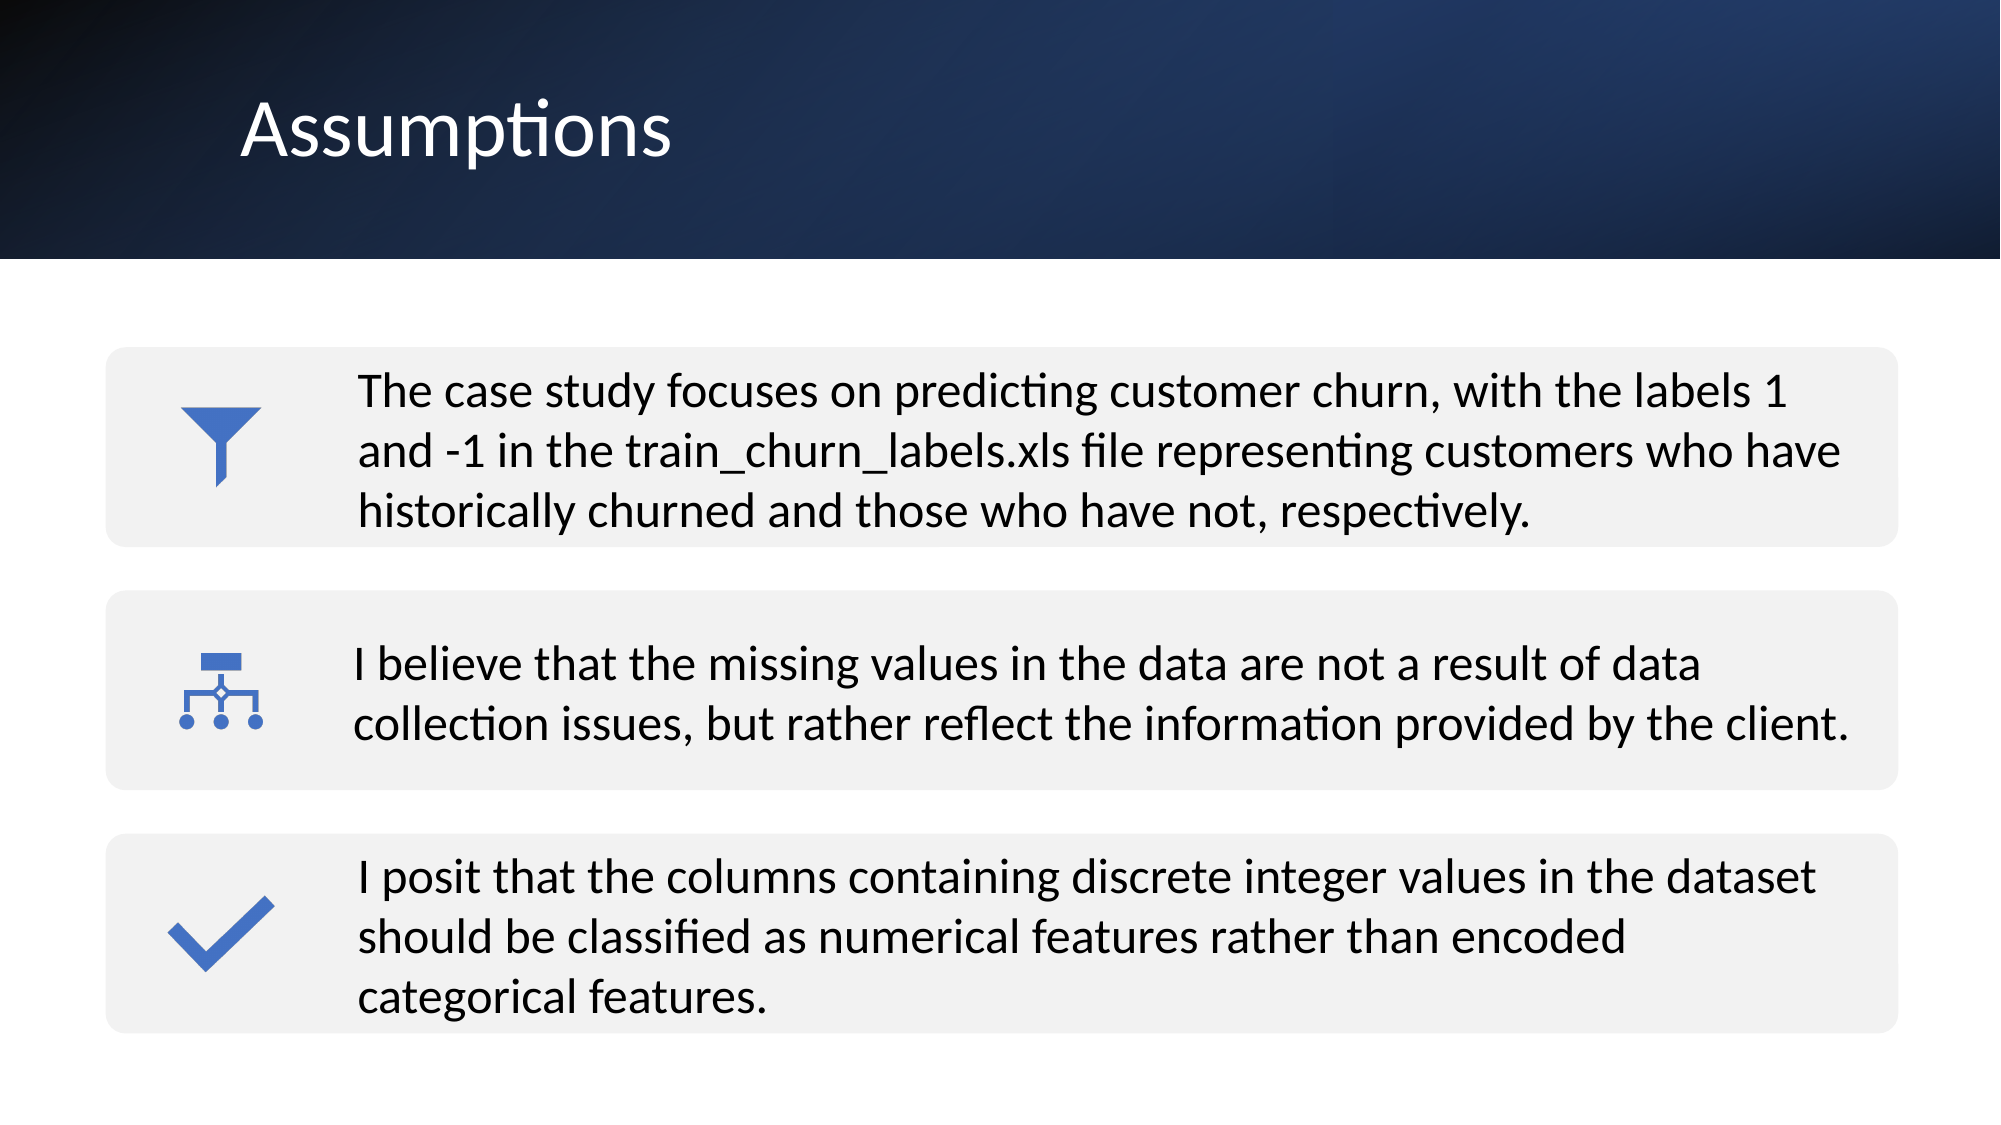

Assumptions
The case study focuses on predicting customer churn, with the labels 1 and -1 in the train_churn_labels.xls file representing customers who have historically churned and those who have not, respectively.
I believe that the missing values in the data are not a result of data collection issues, but rather reflect the information provided by the client.
I posit that the columns containing discrete integer values in the dataset should be classified as numerical features rather than encoded categorical features.